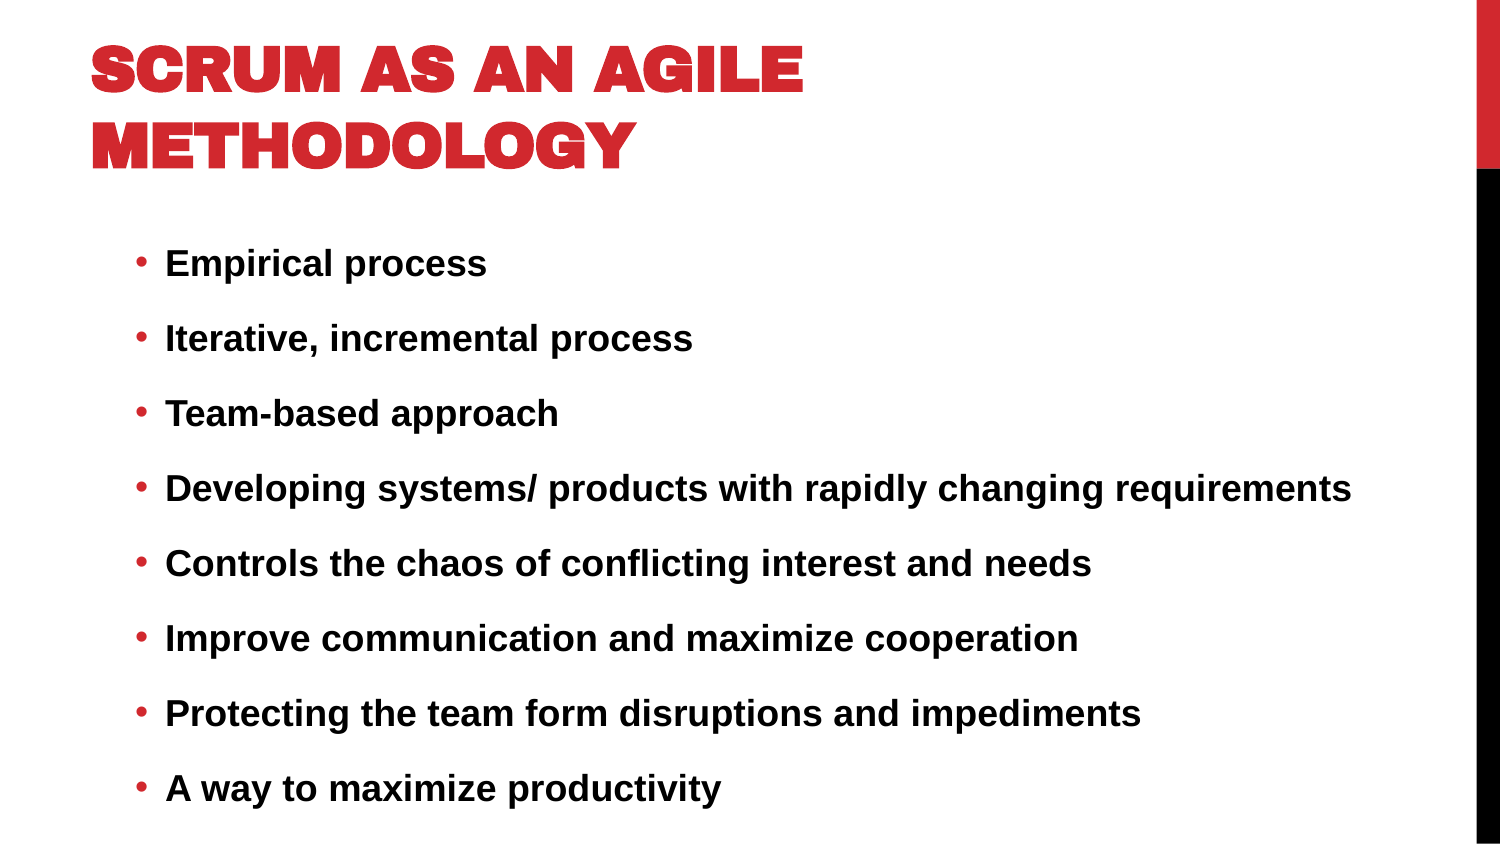

# Scrum as an Agile methodology
Empirical process
Iterative, incremental process
Team-based approach
Developing systems/ products with rapidly changing requirements
Controls the chaos of conflicting interest and needs
Improve communication and maximize cooperation
Protecting the team form disruptions and impediments
A way to maximize productivity